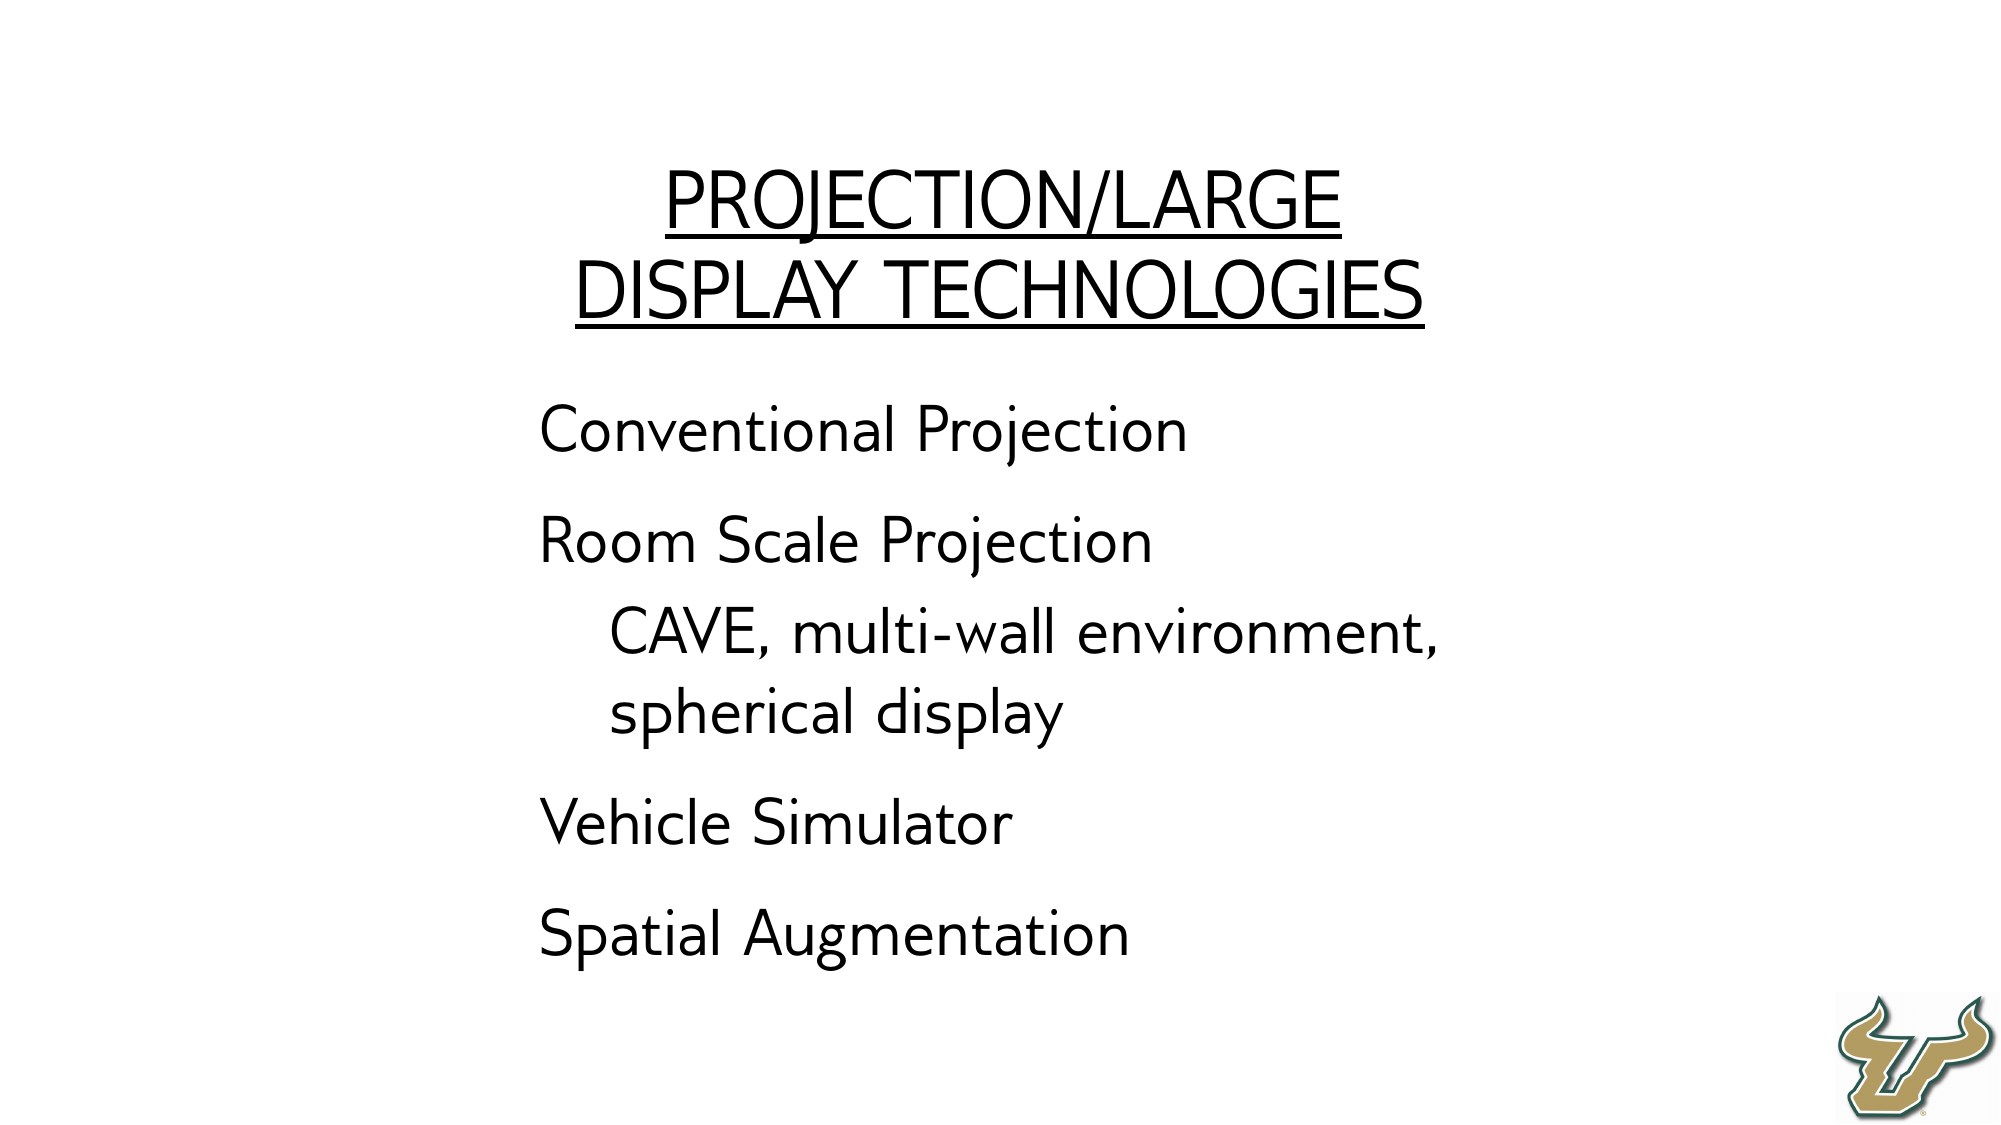

Projection/Large Display Technologies
Conventional Projection
Room Scale Projection
CAVE, multi-wall environment, spherical display
Vehicle Simulator
Spatial Augmentation